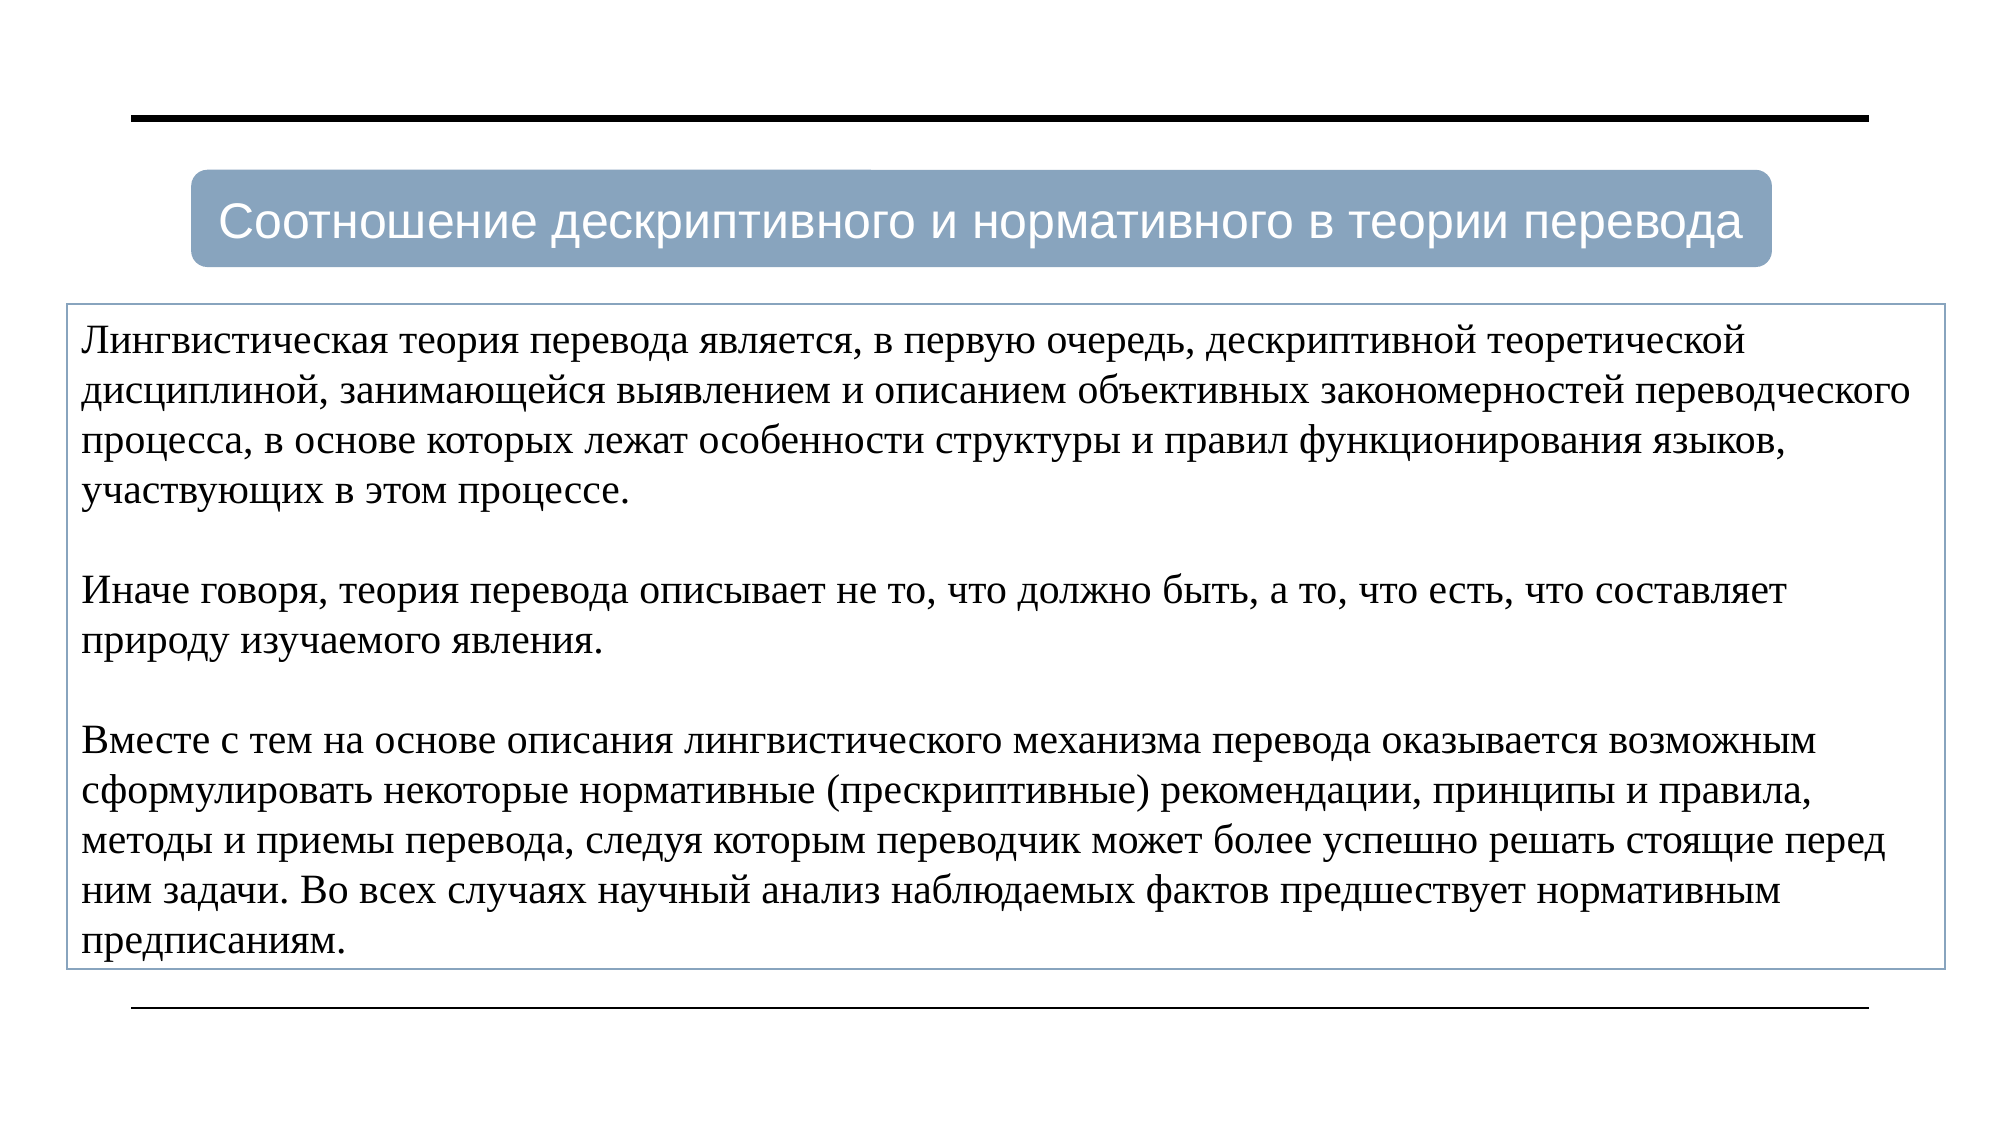

Соотношение дескриптивного и нормативного в теории перевода
Лингвистическая теория перевода является, в первую очередь, дескриптивной теоретической дисциплиной, занимающейся выявлением и описанием объективных закономерностей переводческого процесса, в основе которых лежат особенности структуры и правил функционирования языков, участвующих в этом процессе.

Иначе говоря, теория перевода описывает не то, что должно быть, а то, что есть, что составляет природу изучаемого явления.

Вместе с тем на основе описания лингвистического механизма перевода оказывается возможным сформулировать некоторые нормативные (прескриптивные) рекомендации, принципы и правила, методы и приемы перевода, следуя которым переводчик может более успешно решать стоящие перед ним задачи. Во всех случаях научный анализ наблюдаемых фактов предшествует нормативным предписаниям.